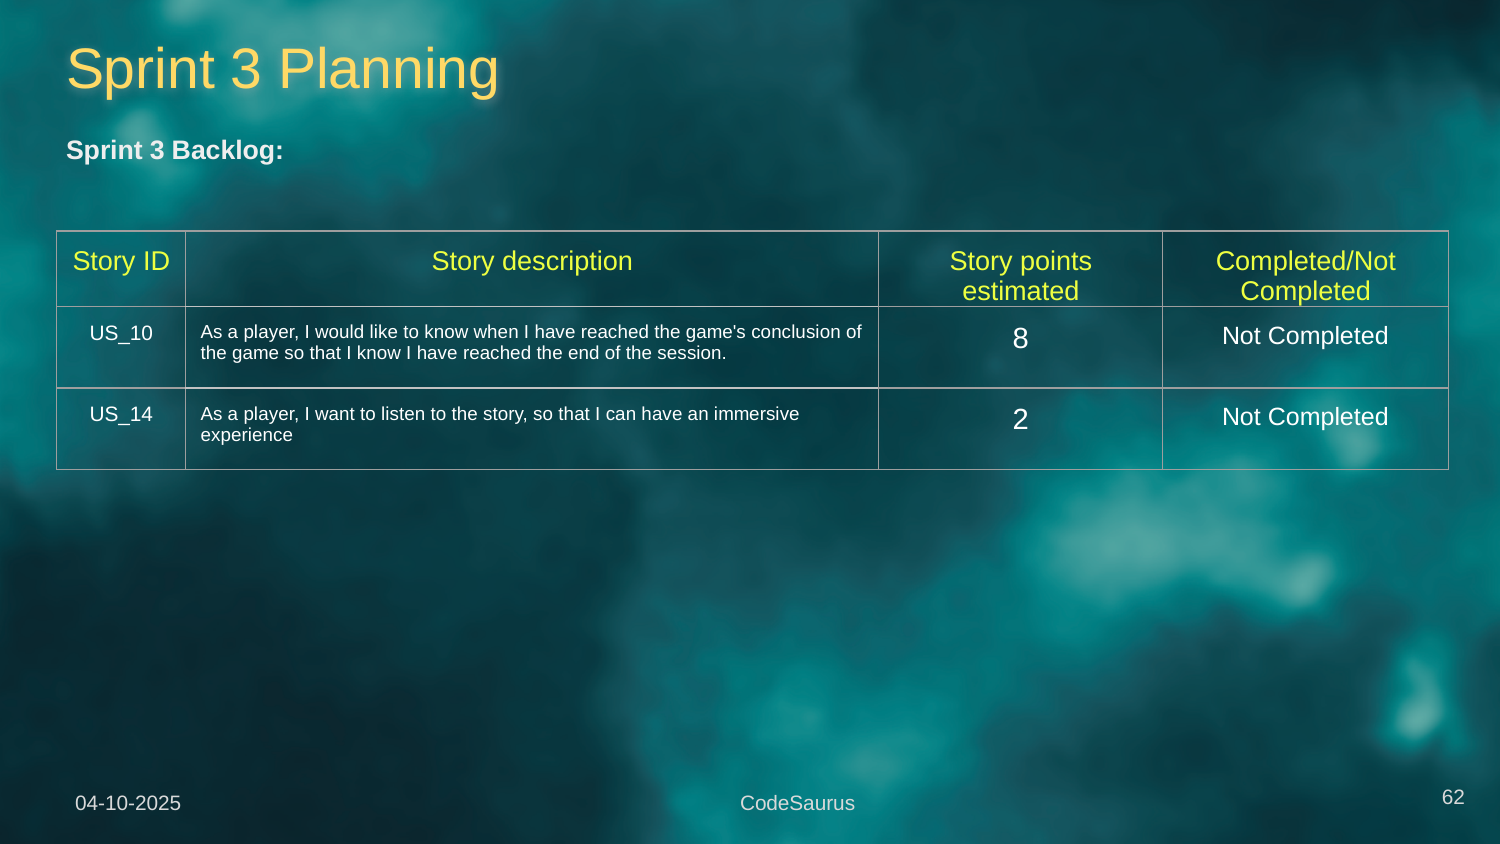

# Sprint 3 Planning
Sprint 3 Backlog:
| Story ID | Story description | Story points estimated | Completed/Not Completed |
| --- | --- | --- | --- |
| US\_10 | As a player, I would like to know when I have reached the game's conclusion of the game so that I know I have reached the end of the session. | 8 | Not Completed |
| US\_14 | As a player, I want to listen to the story, so that I can have an immersive experience | 2 | Not Completed |
62